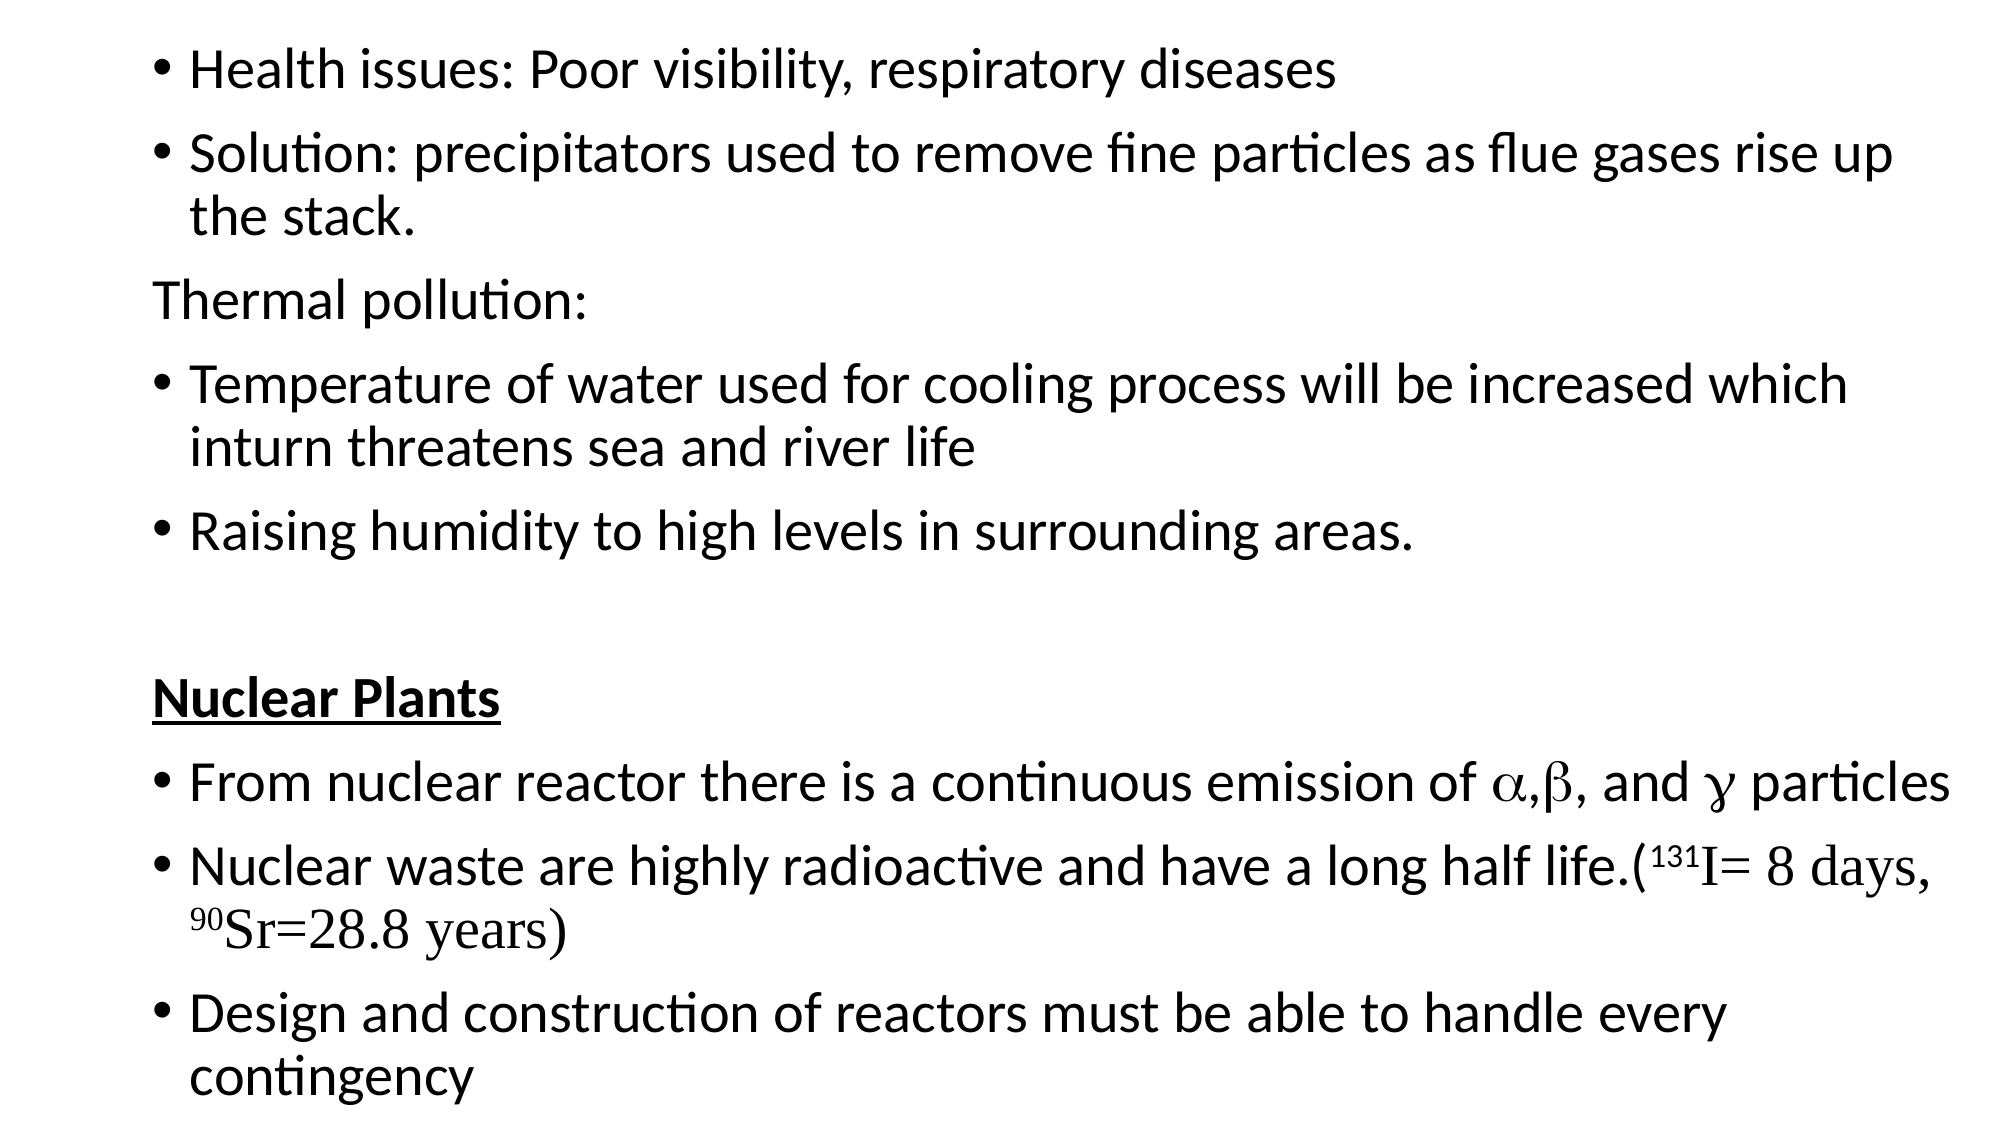

Health issues: Poor visibility, respiratory diseases
Solution: precipitators used to remove fine particles as flue gases rise up the stack.
Thermal pollution:
Temperature of water used for cooling process will be increased which inturn threatens sea and river life
Raising humidity to high levels in surrounding areas.

Nuclear Plants
From nuclear reactor there is a continuous emission of α,β, and γ particles
Nuclear waste are highly radioactive and have a long half life.(131I= 8 days, 90Sr=28.8 years)
Design and construction of reactors must be able to handle every contingency